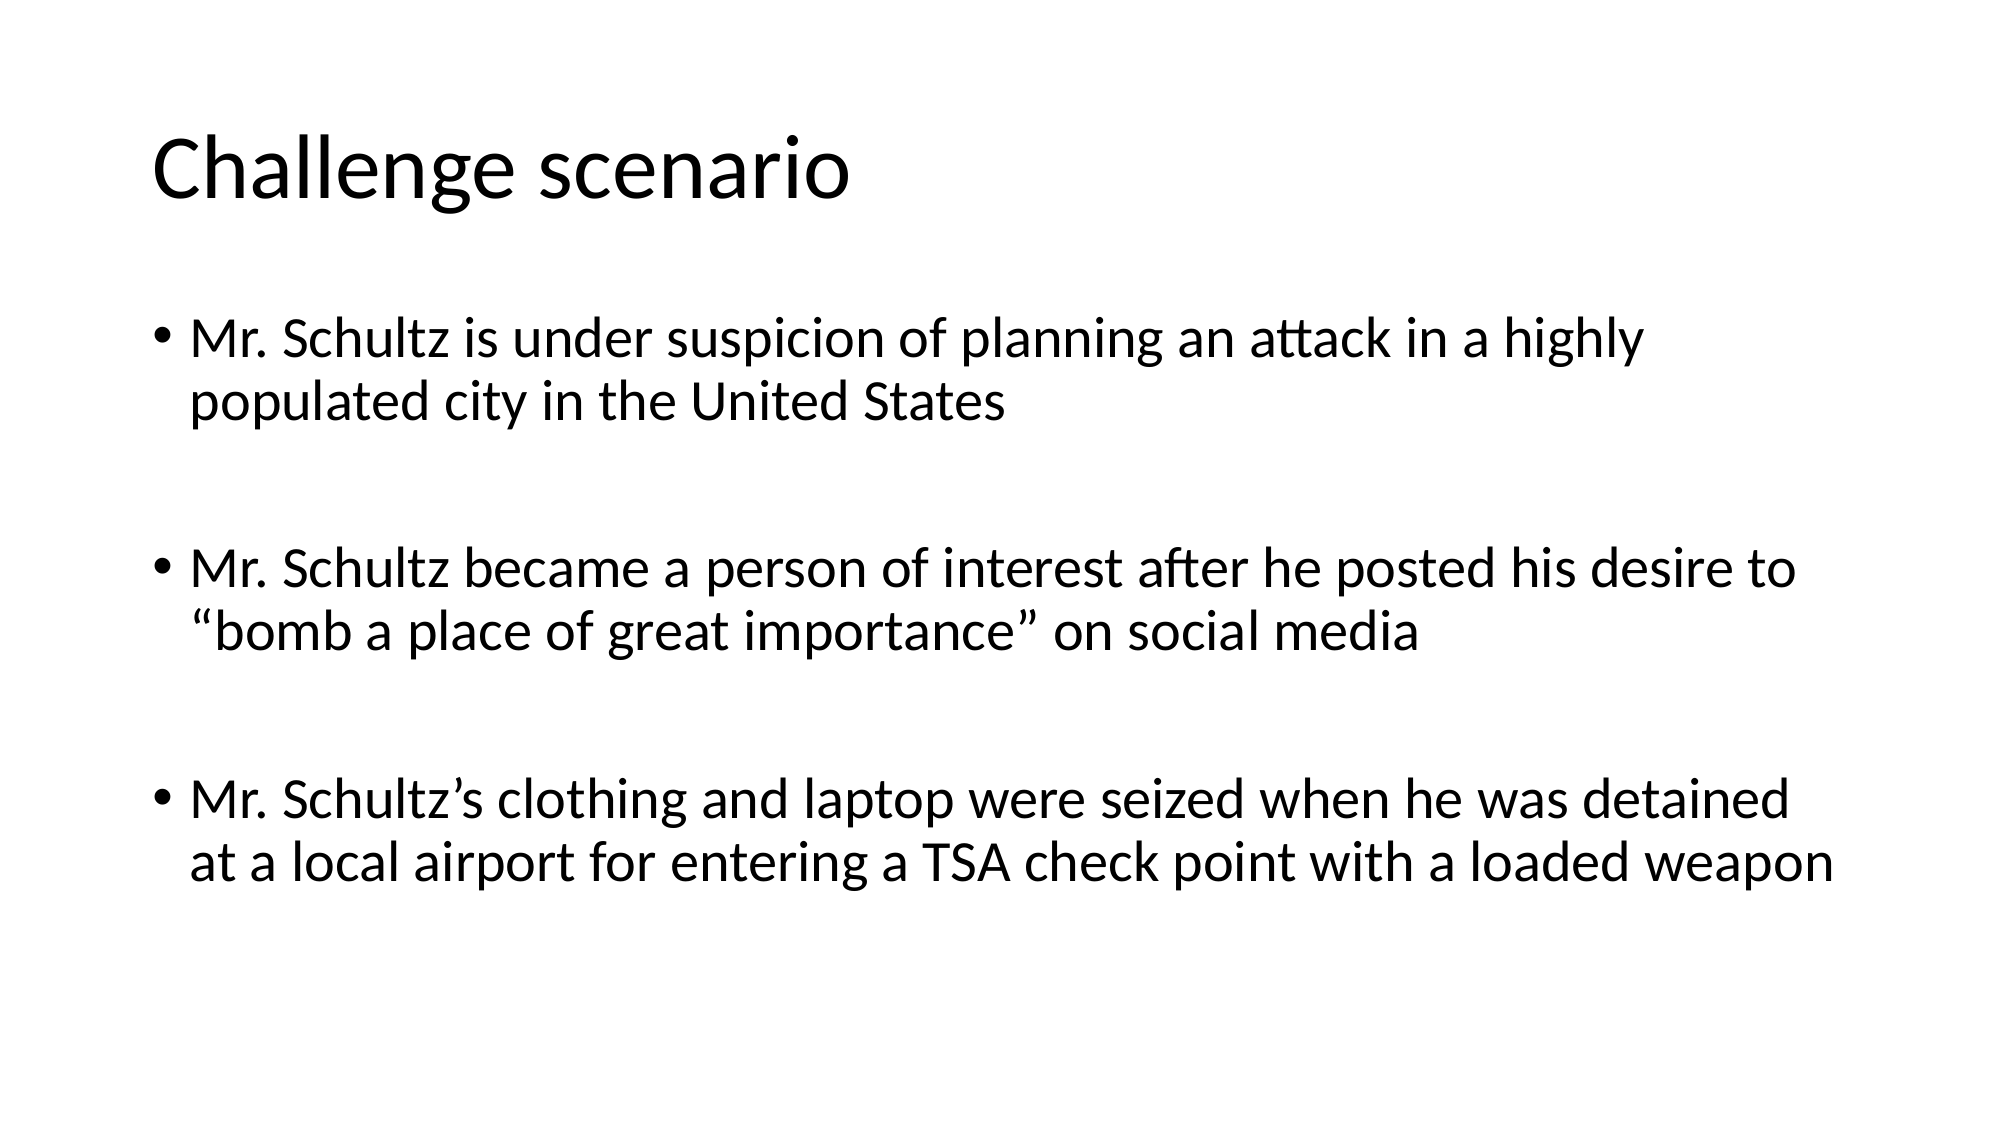

# Challenge scenario
Mr. Schultz is under suspicion of planning an attack in a highly populated city in the United States

Mr. Schultz became a person of interest after he posted his desire to “bomb a place of great importance” on social media

Mr. Schultz’s clothing and laptop were seized when he was detained at a local airport for entering a TSA check point with a loaded weapon